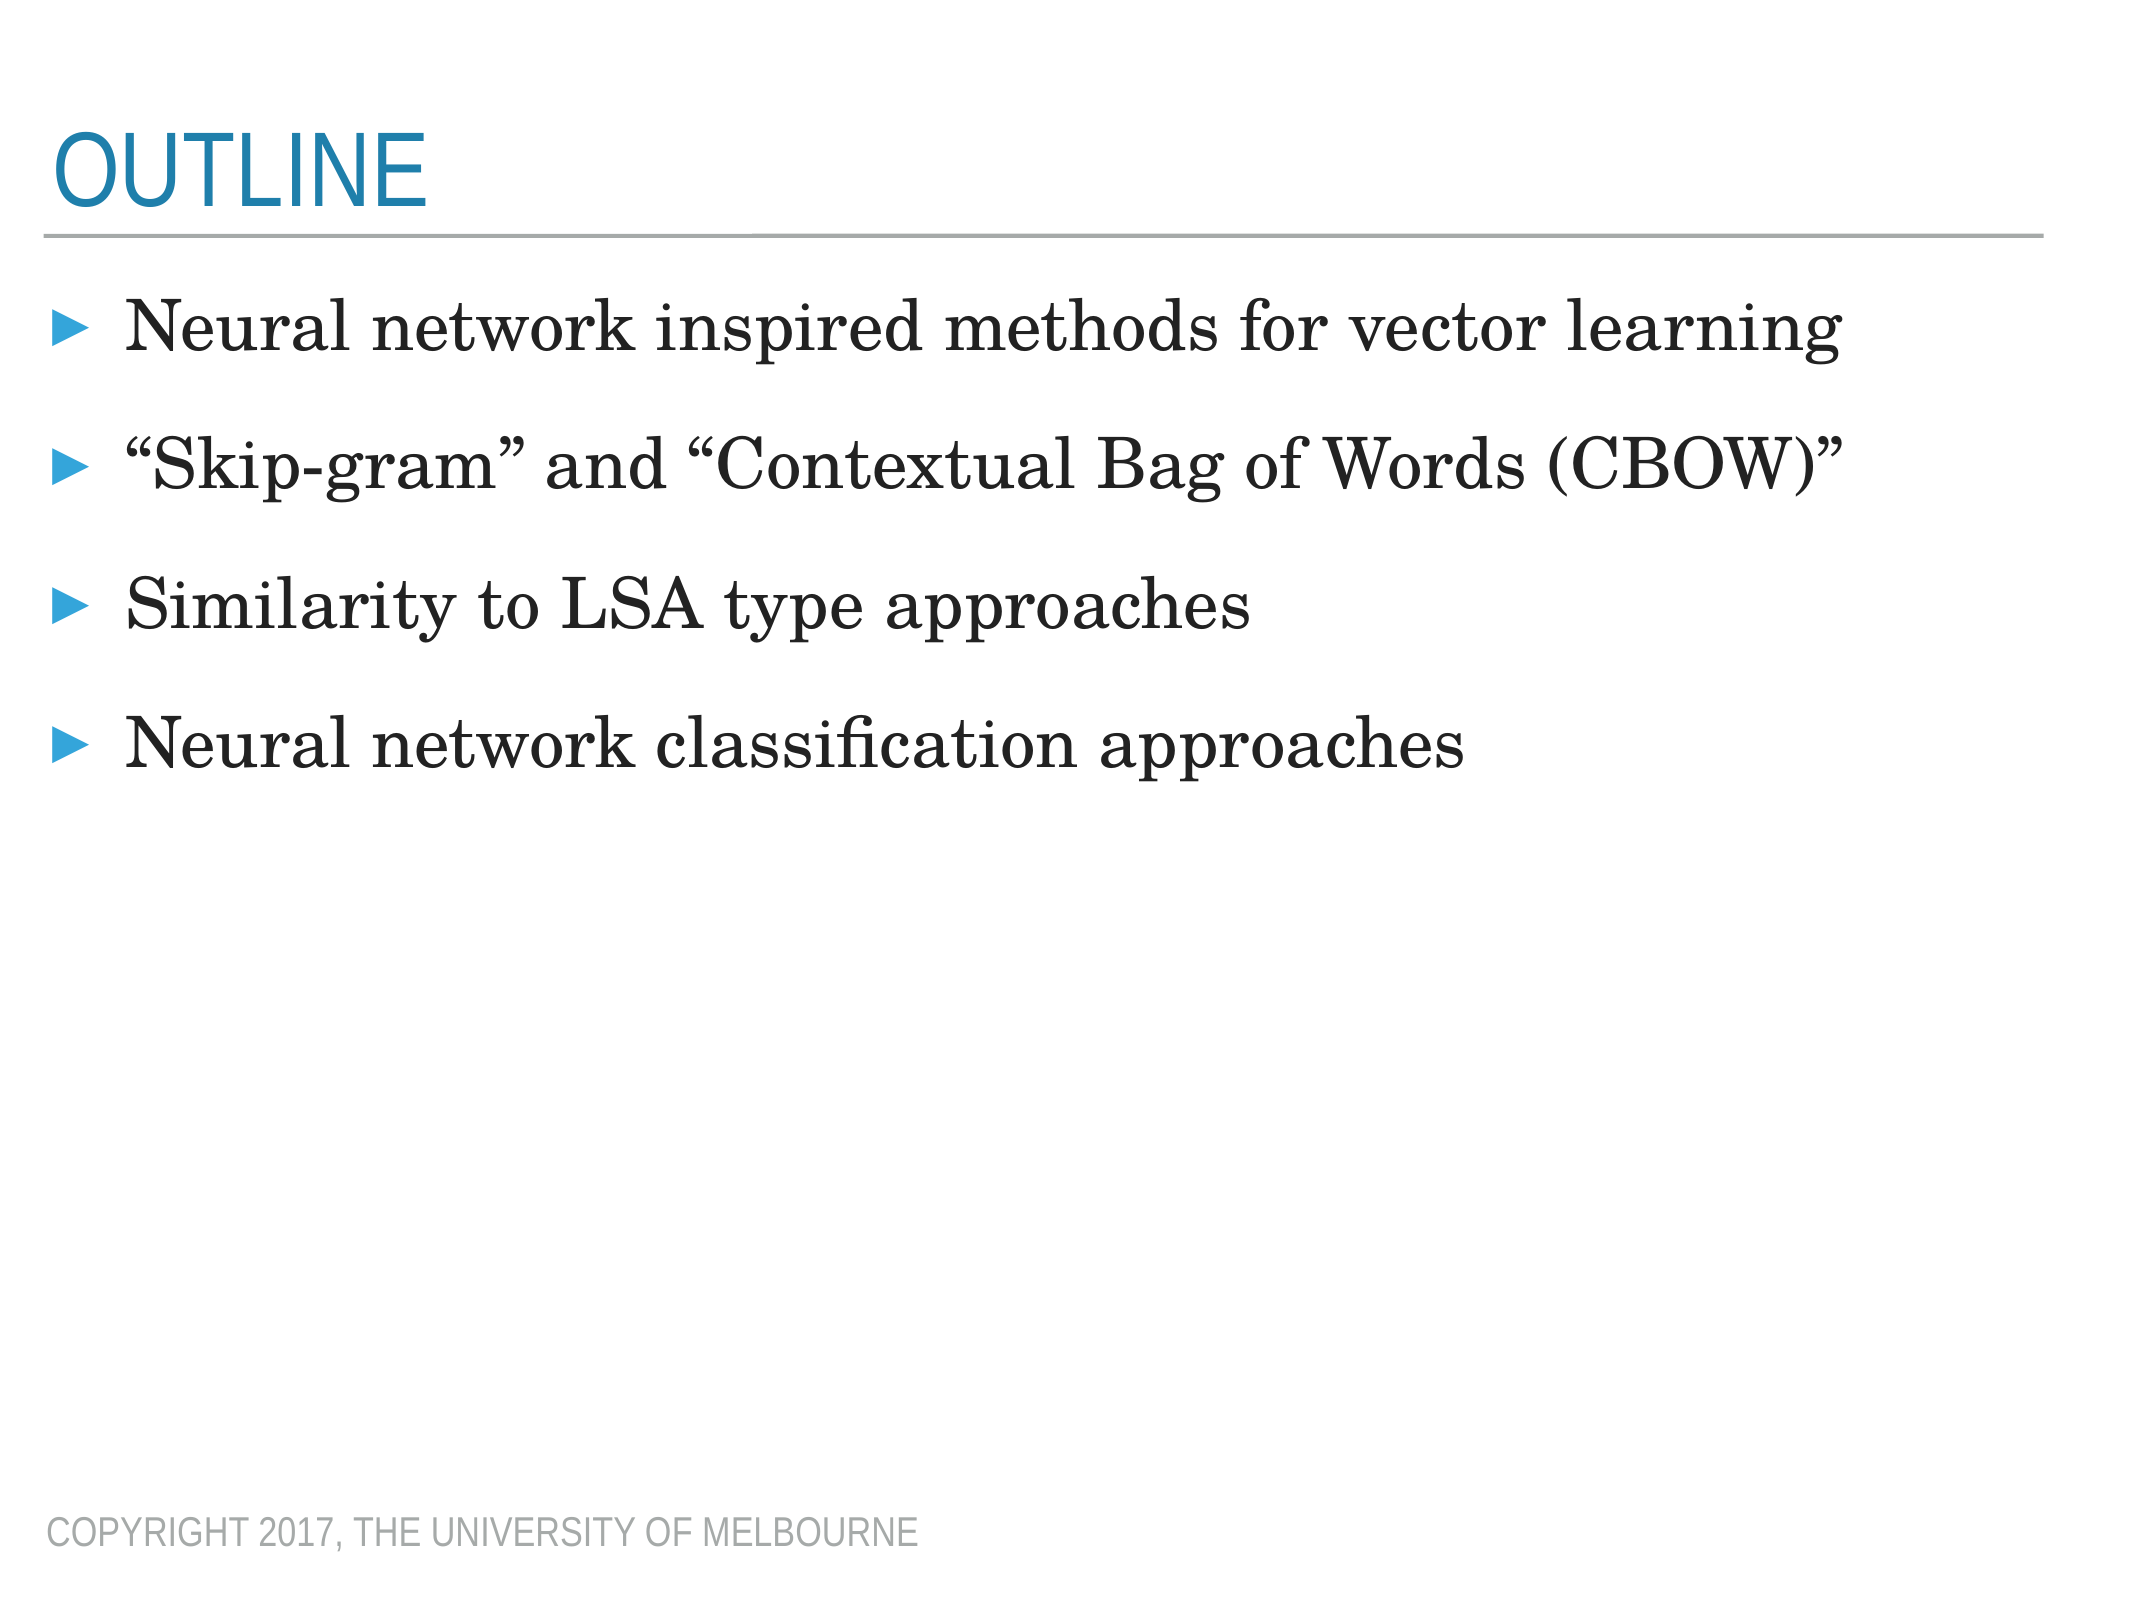

# Outline
Neural network inspired methods for vector learning
“Skip-gram” and “Contextual Bag of Words (CBOW)”
Similarity to LSA type approaches
Neural network classification approaches